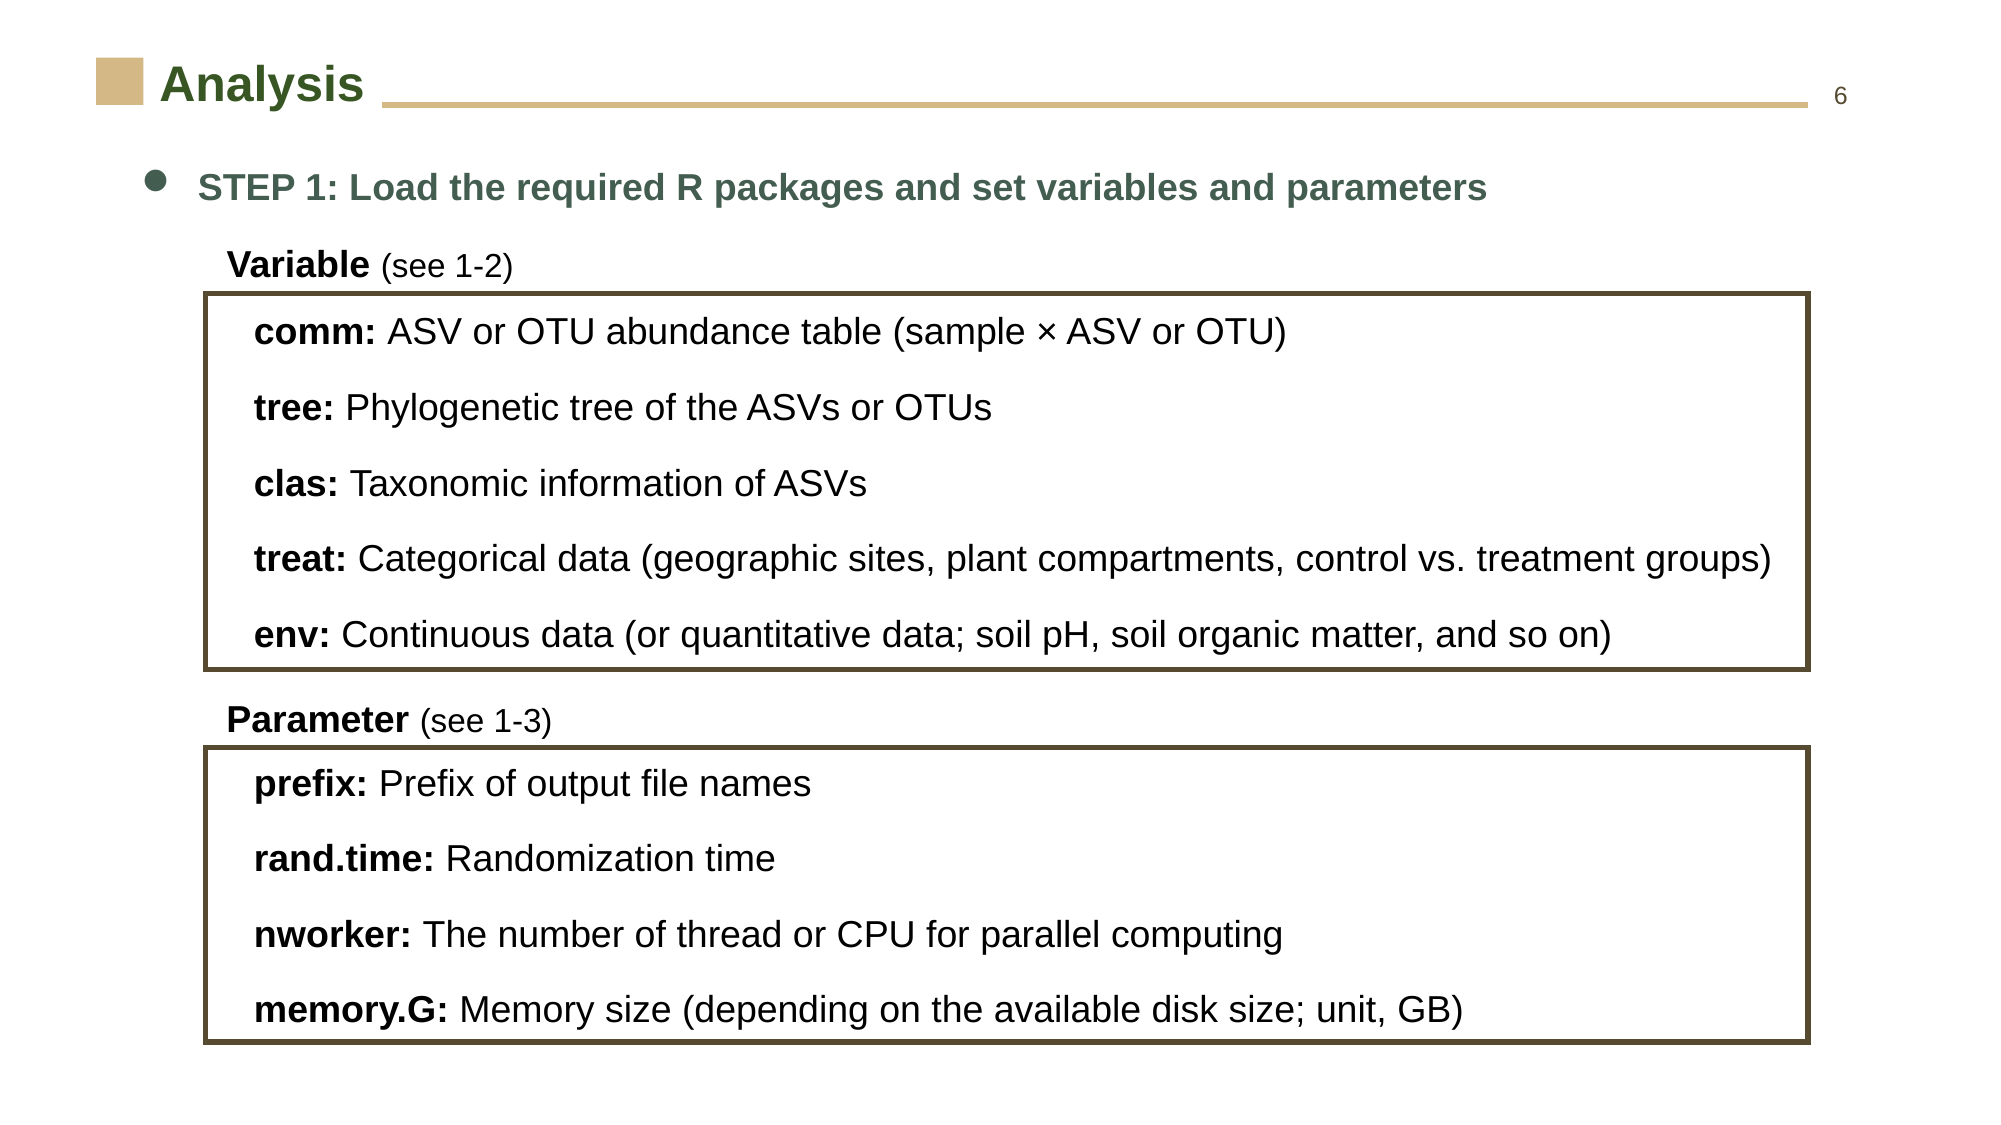

Analysis

6
STEP 1: Load the required R packages and set variables and parameters
Variable (see 1-2)

comm: ASV or OTU abundance table (sample × ASV or OTU)
tree: Phylogenetic tree of the ASVs or OTUs
clas: Taxonomic information of ASVs
treat: Categorical data (geographic sites, plant compartments, control vs. treatment groups)
env: Continuous data (or quantitative data; soil pH, soil organic matter, and so on)
Parameter (see 1-3)

prefix: Prefix of output file names
rand.time: Randomization time
nworker: The number of thread or CPU for parallel computing
memory.G: Memory size (depending on the available disk size; unit, GB)